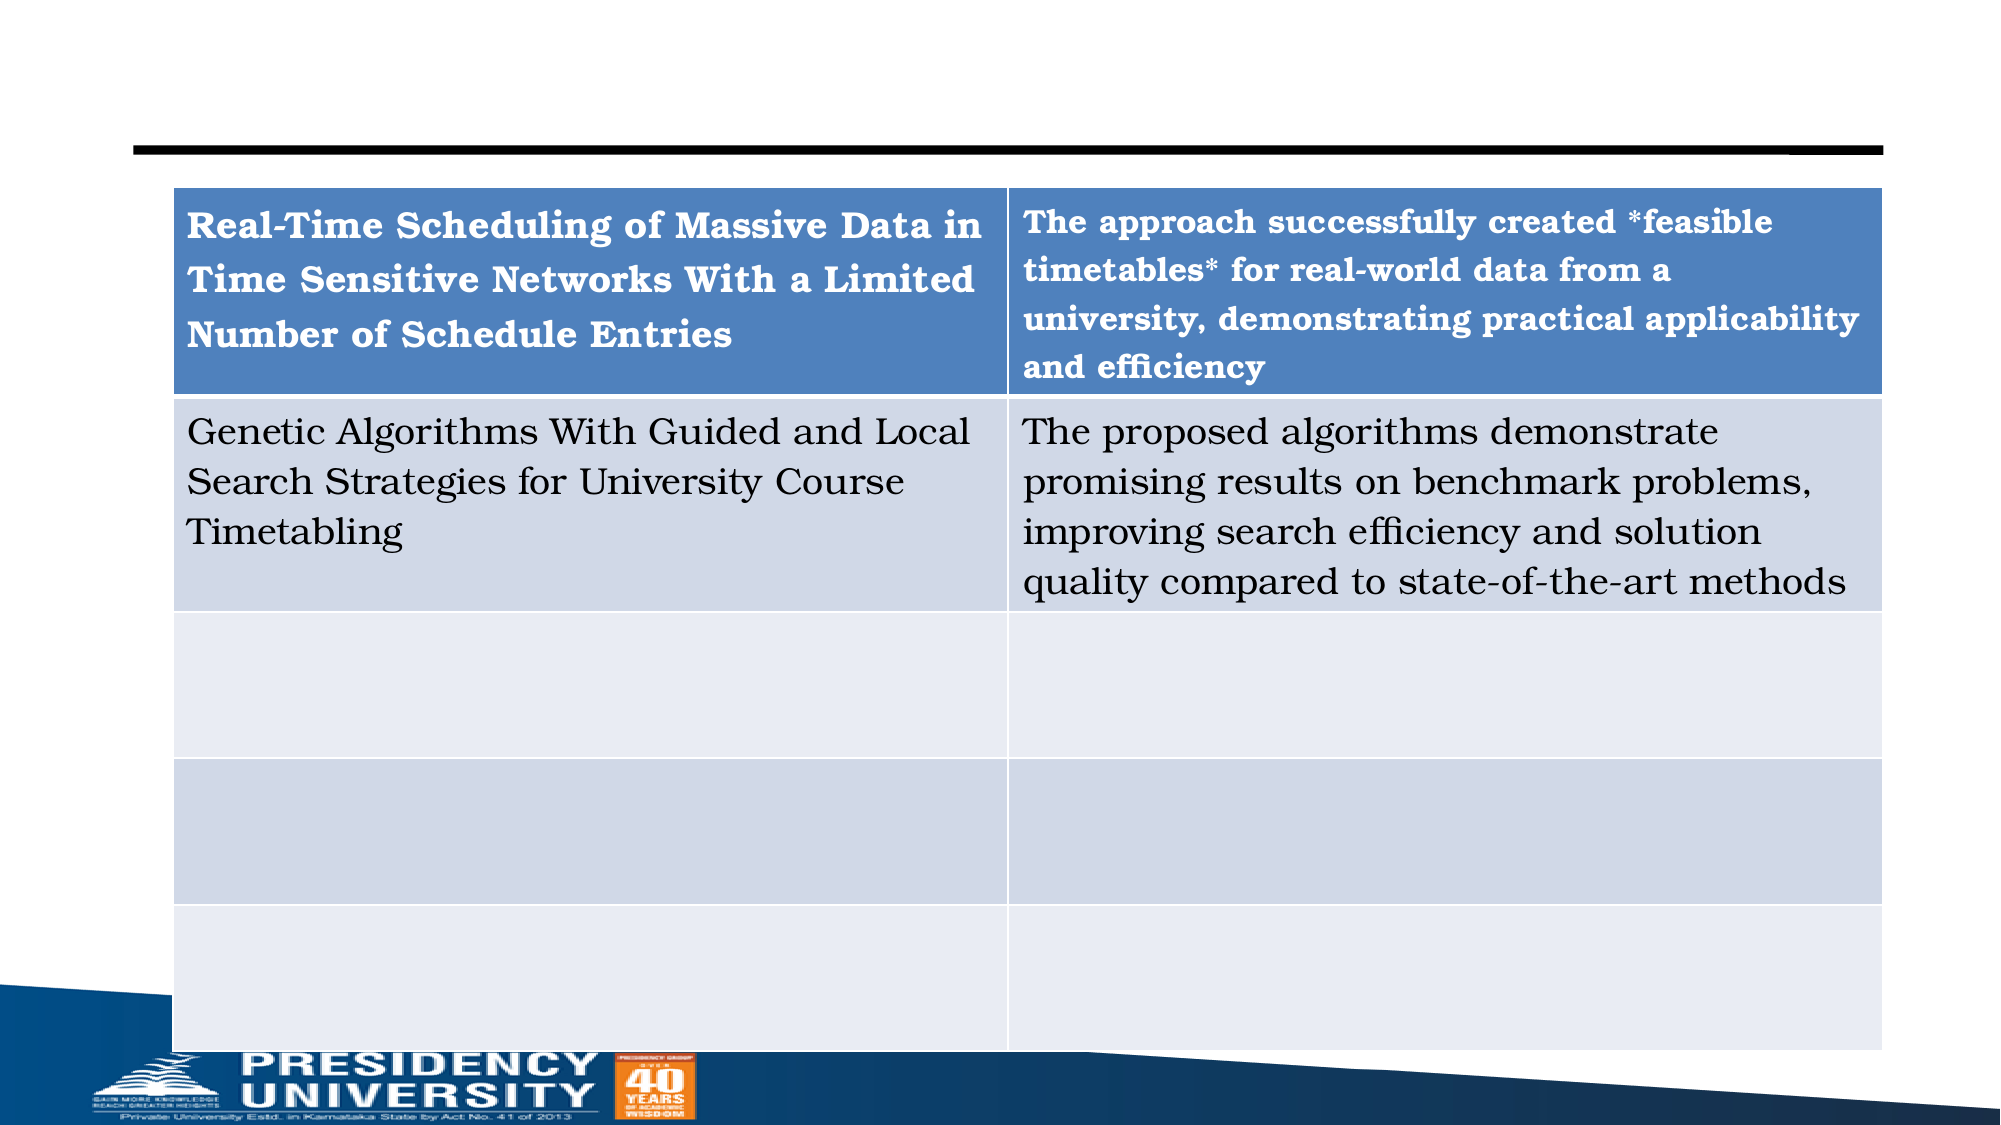

| Real-Time Scheduling of Massive Data in Time Sensitive Networks With a Limited Number of Schedule Entries | The approach successfully created \*feasible timetables\* for real-world data from a university, demonstrating practical applicability and efficiency |
| --- | --- |
| Genetic Algorithms With Guided and Local Search Strategies for University Course Timetabling | The proposed algorithms demonstrate promising results on benchmark problems, improving search efficiency and solution quality compared to state-of-the-art methods |
|  |  |
|  |  |
|  |  |